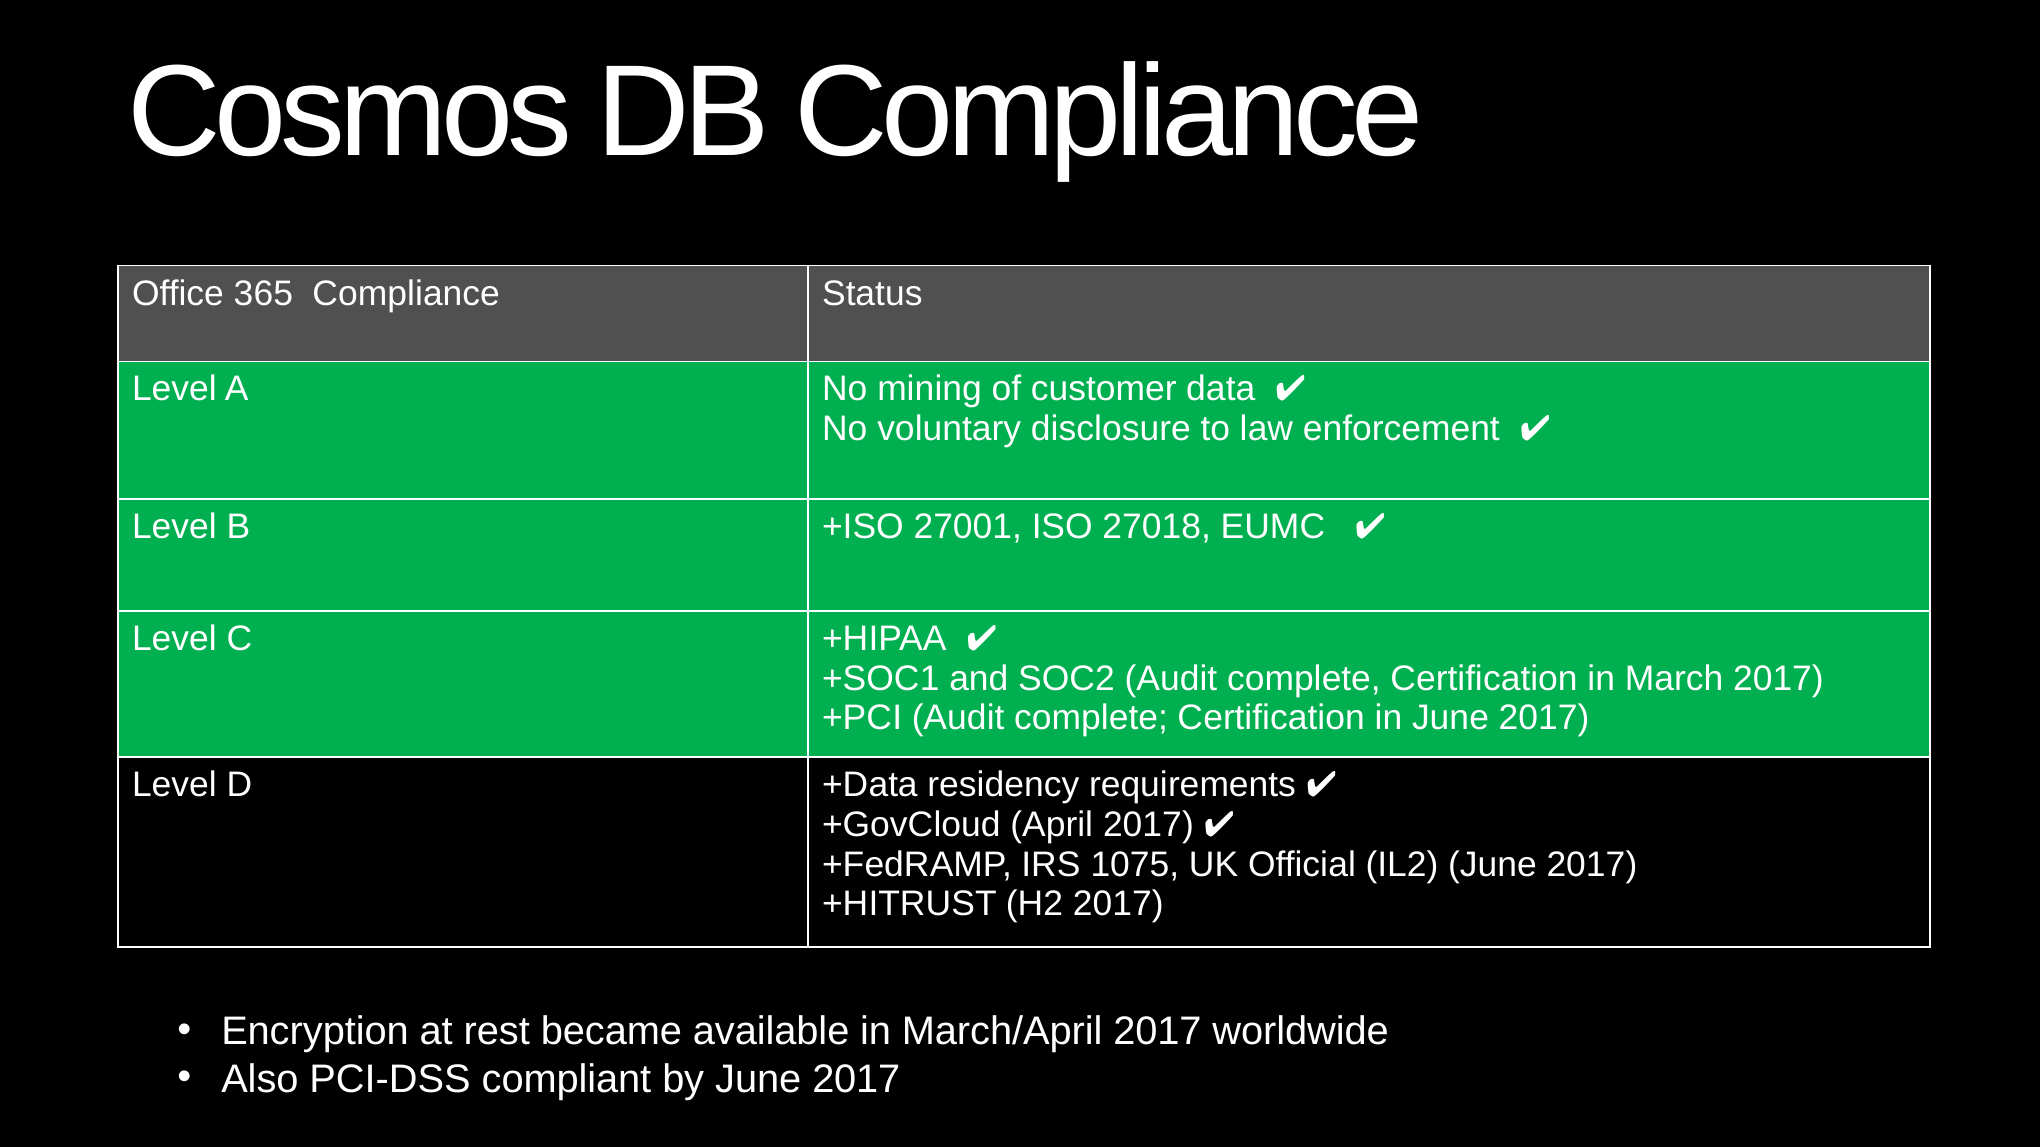

Cosmos DB Compliance
| Office 365 Compliance | Status |
| --- | --- |
| Level A | No mining of customer data  ✔ No voluntary disclosure to law enforcement  ✔ |
| Level B | +ISO 27001, ISO 27018, EUMC   ✔ |
| Level C | +HIPAA  ✔ +SOC1 and SOC2 (Audit complete, Certification in March 2017) +PCI (Audit complete; Certification in June 2017) |
| Level D | +Data residency requirements ✔ +GovCloud (April 2017) ✔ +FedRAMP, IRS 1075, UK Official (IL2) (June 2017) +HITRUST (H2 2017) |
Encryption at rest became available in March/April 2017 worldwide
Also PCI-DSS compliant by June 2017